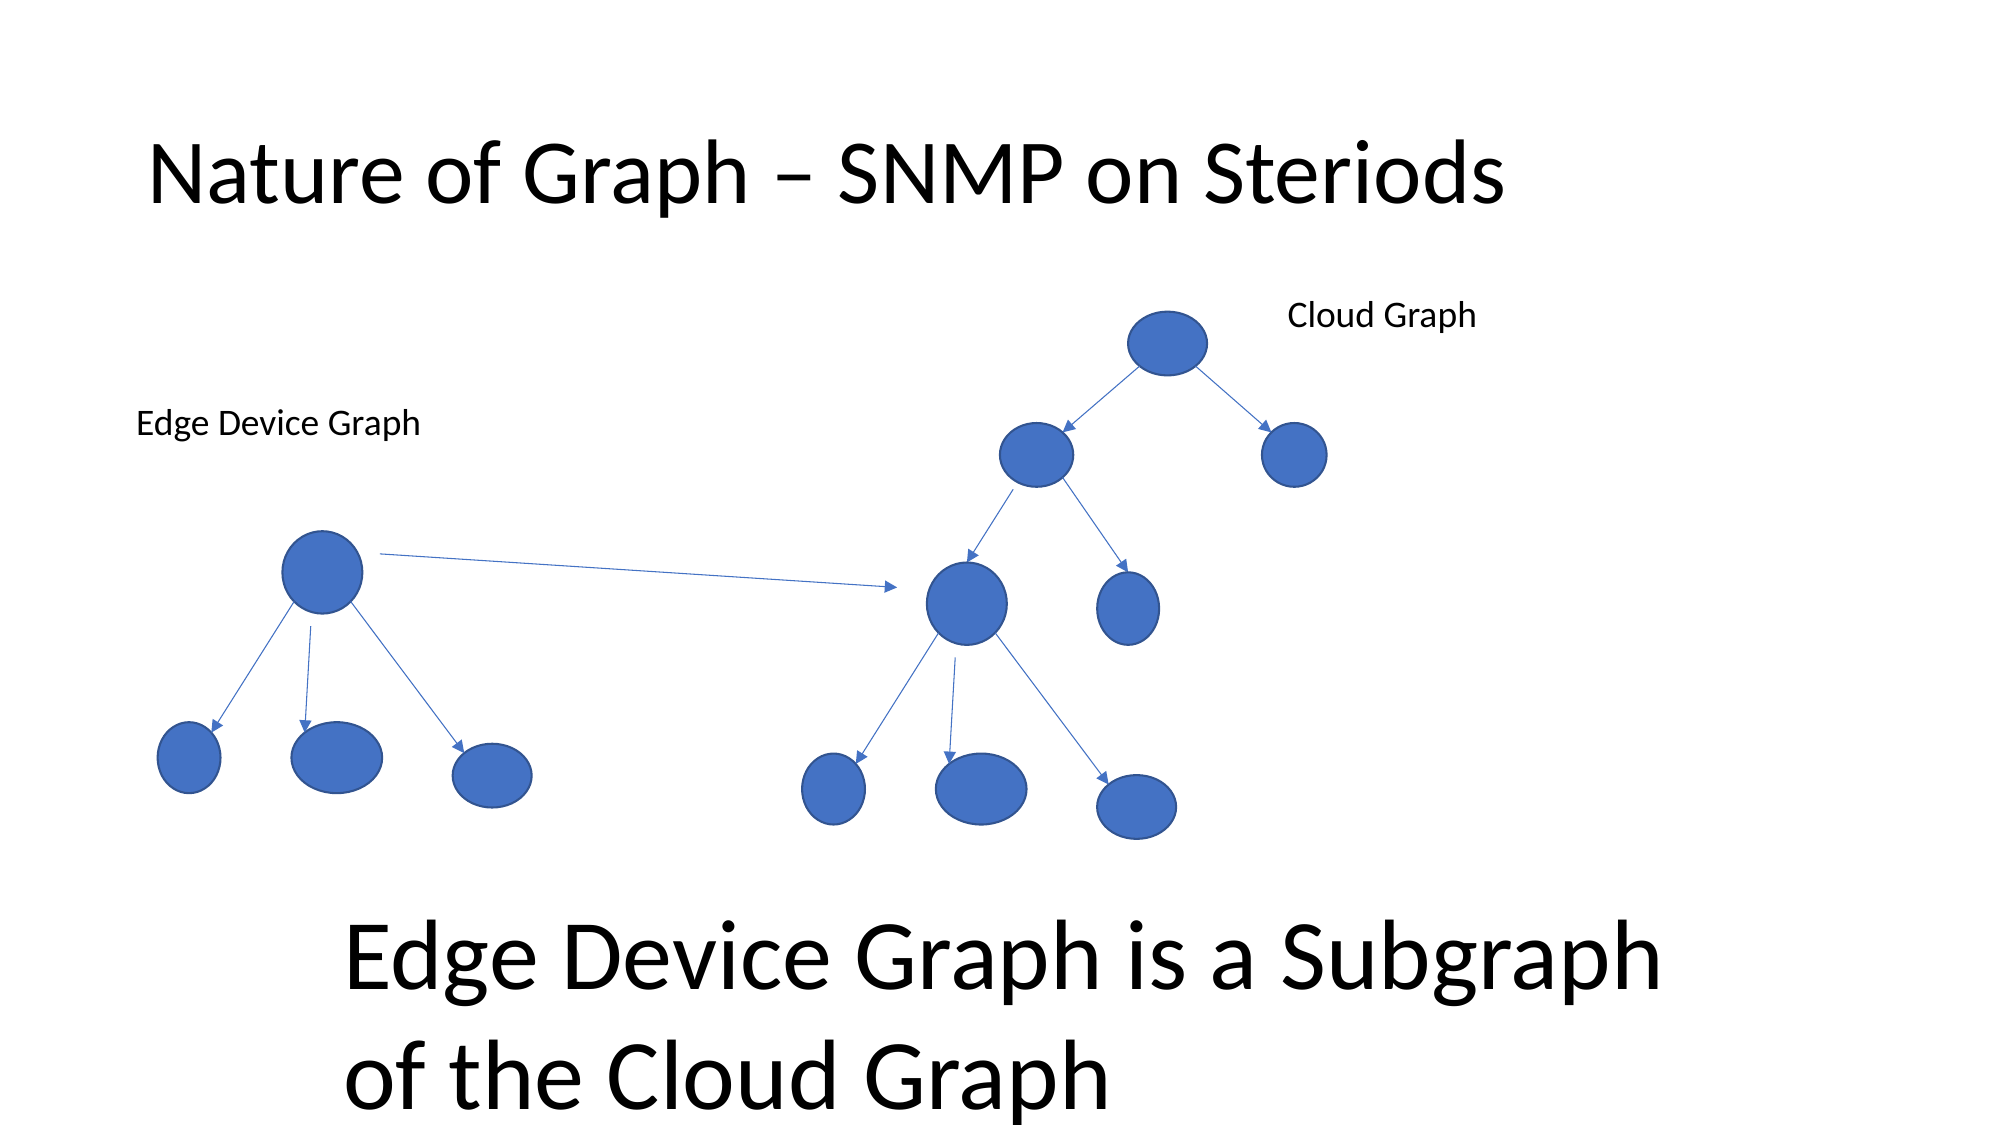

# Nature of Graph – SNMP on Steriods
Cloud Graph

Edge Device Graph

Edge Device Graph is a Subgraph of the Cloud Graph